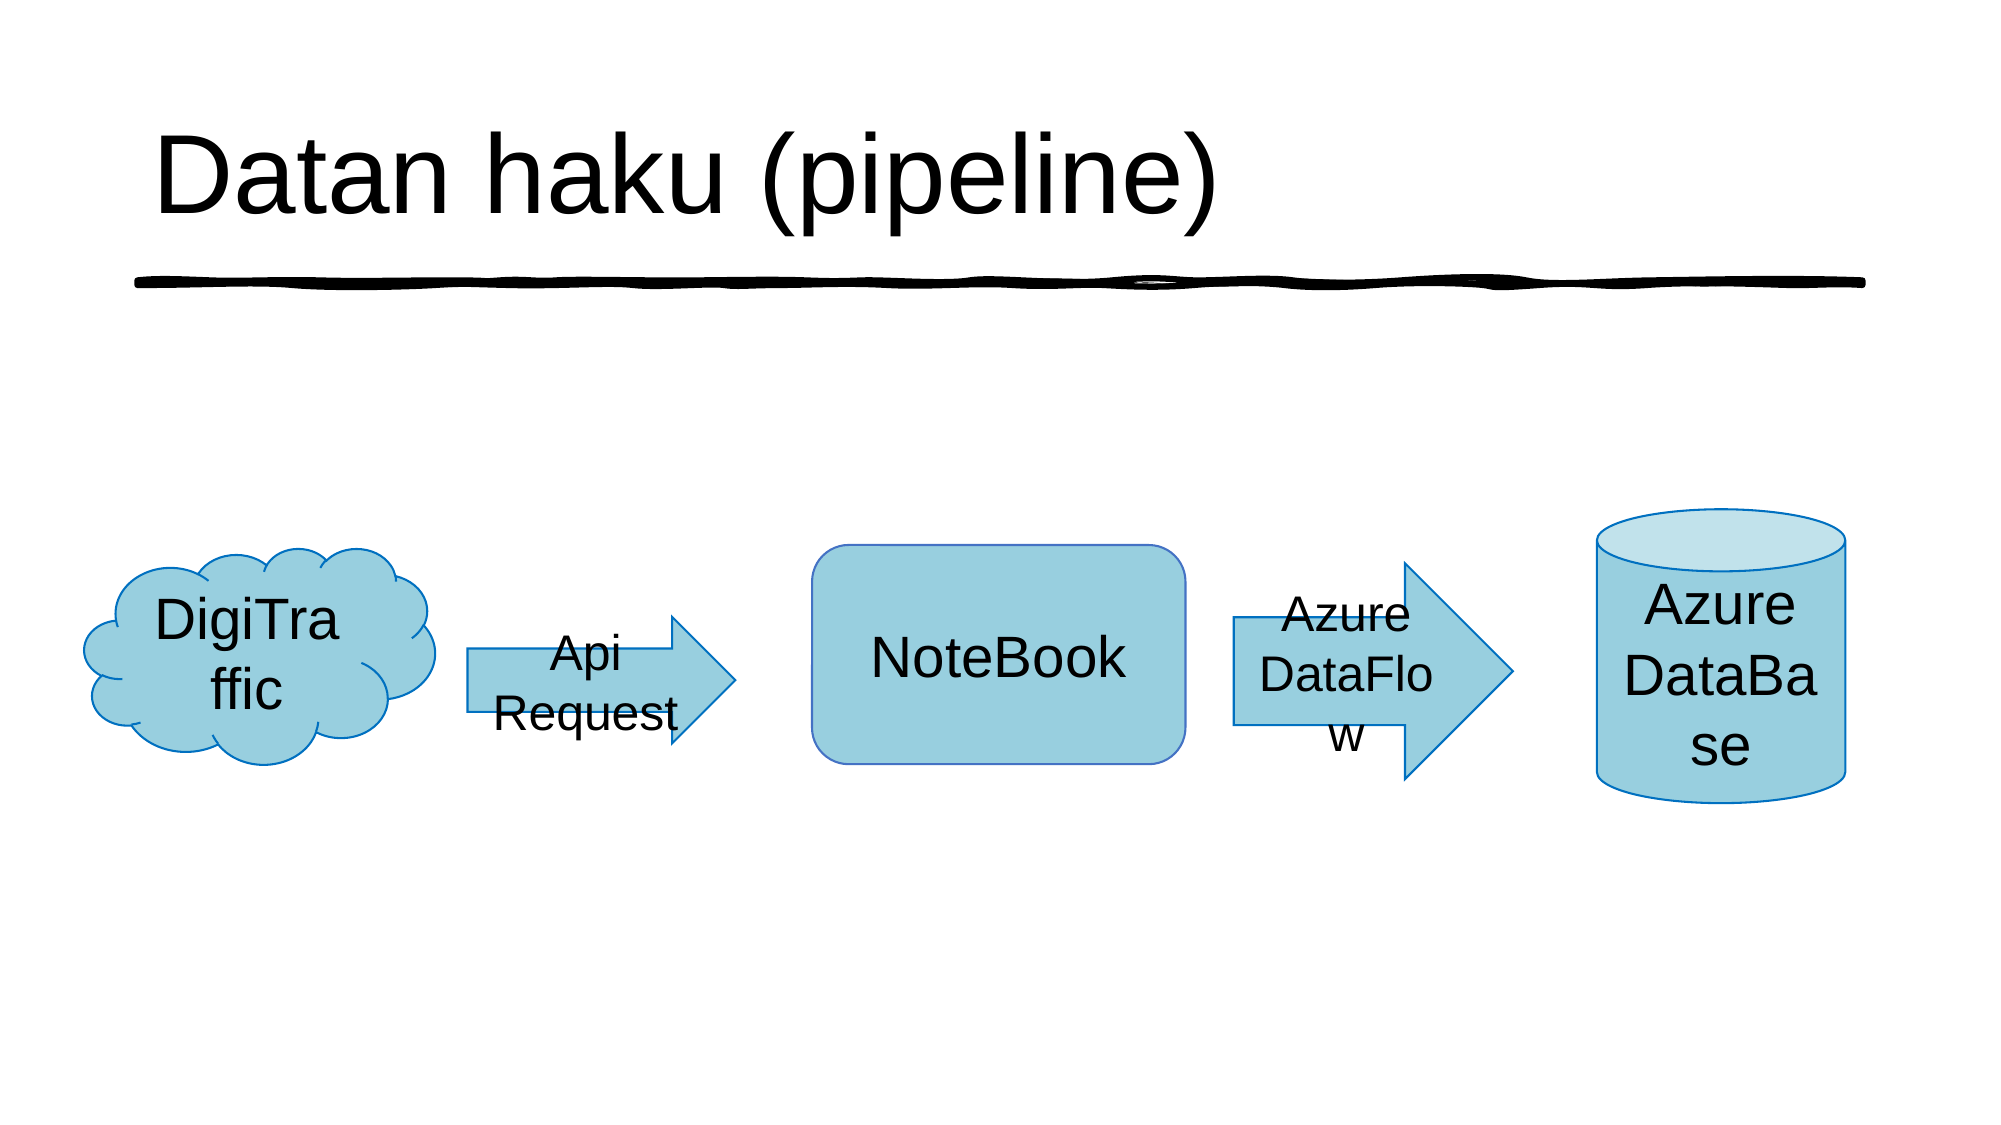

# Datan haku (pipeline)

Azure DataBase
NoteBook
DigiTraffic
Azure DataFlow
Api Request